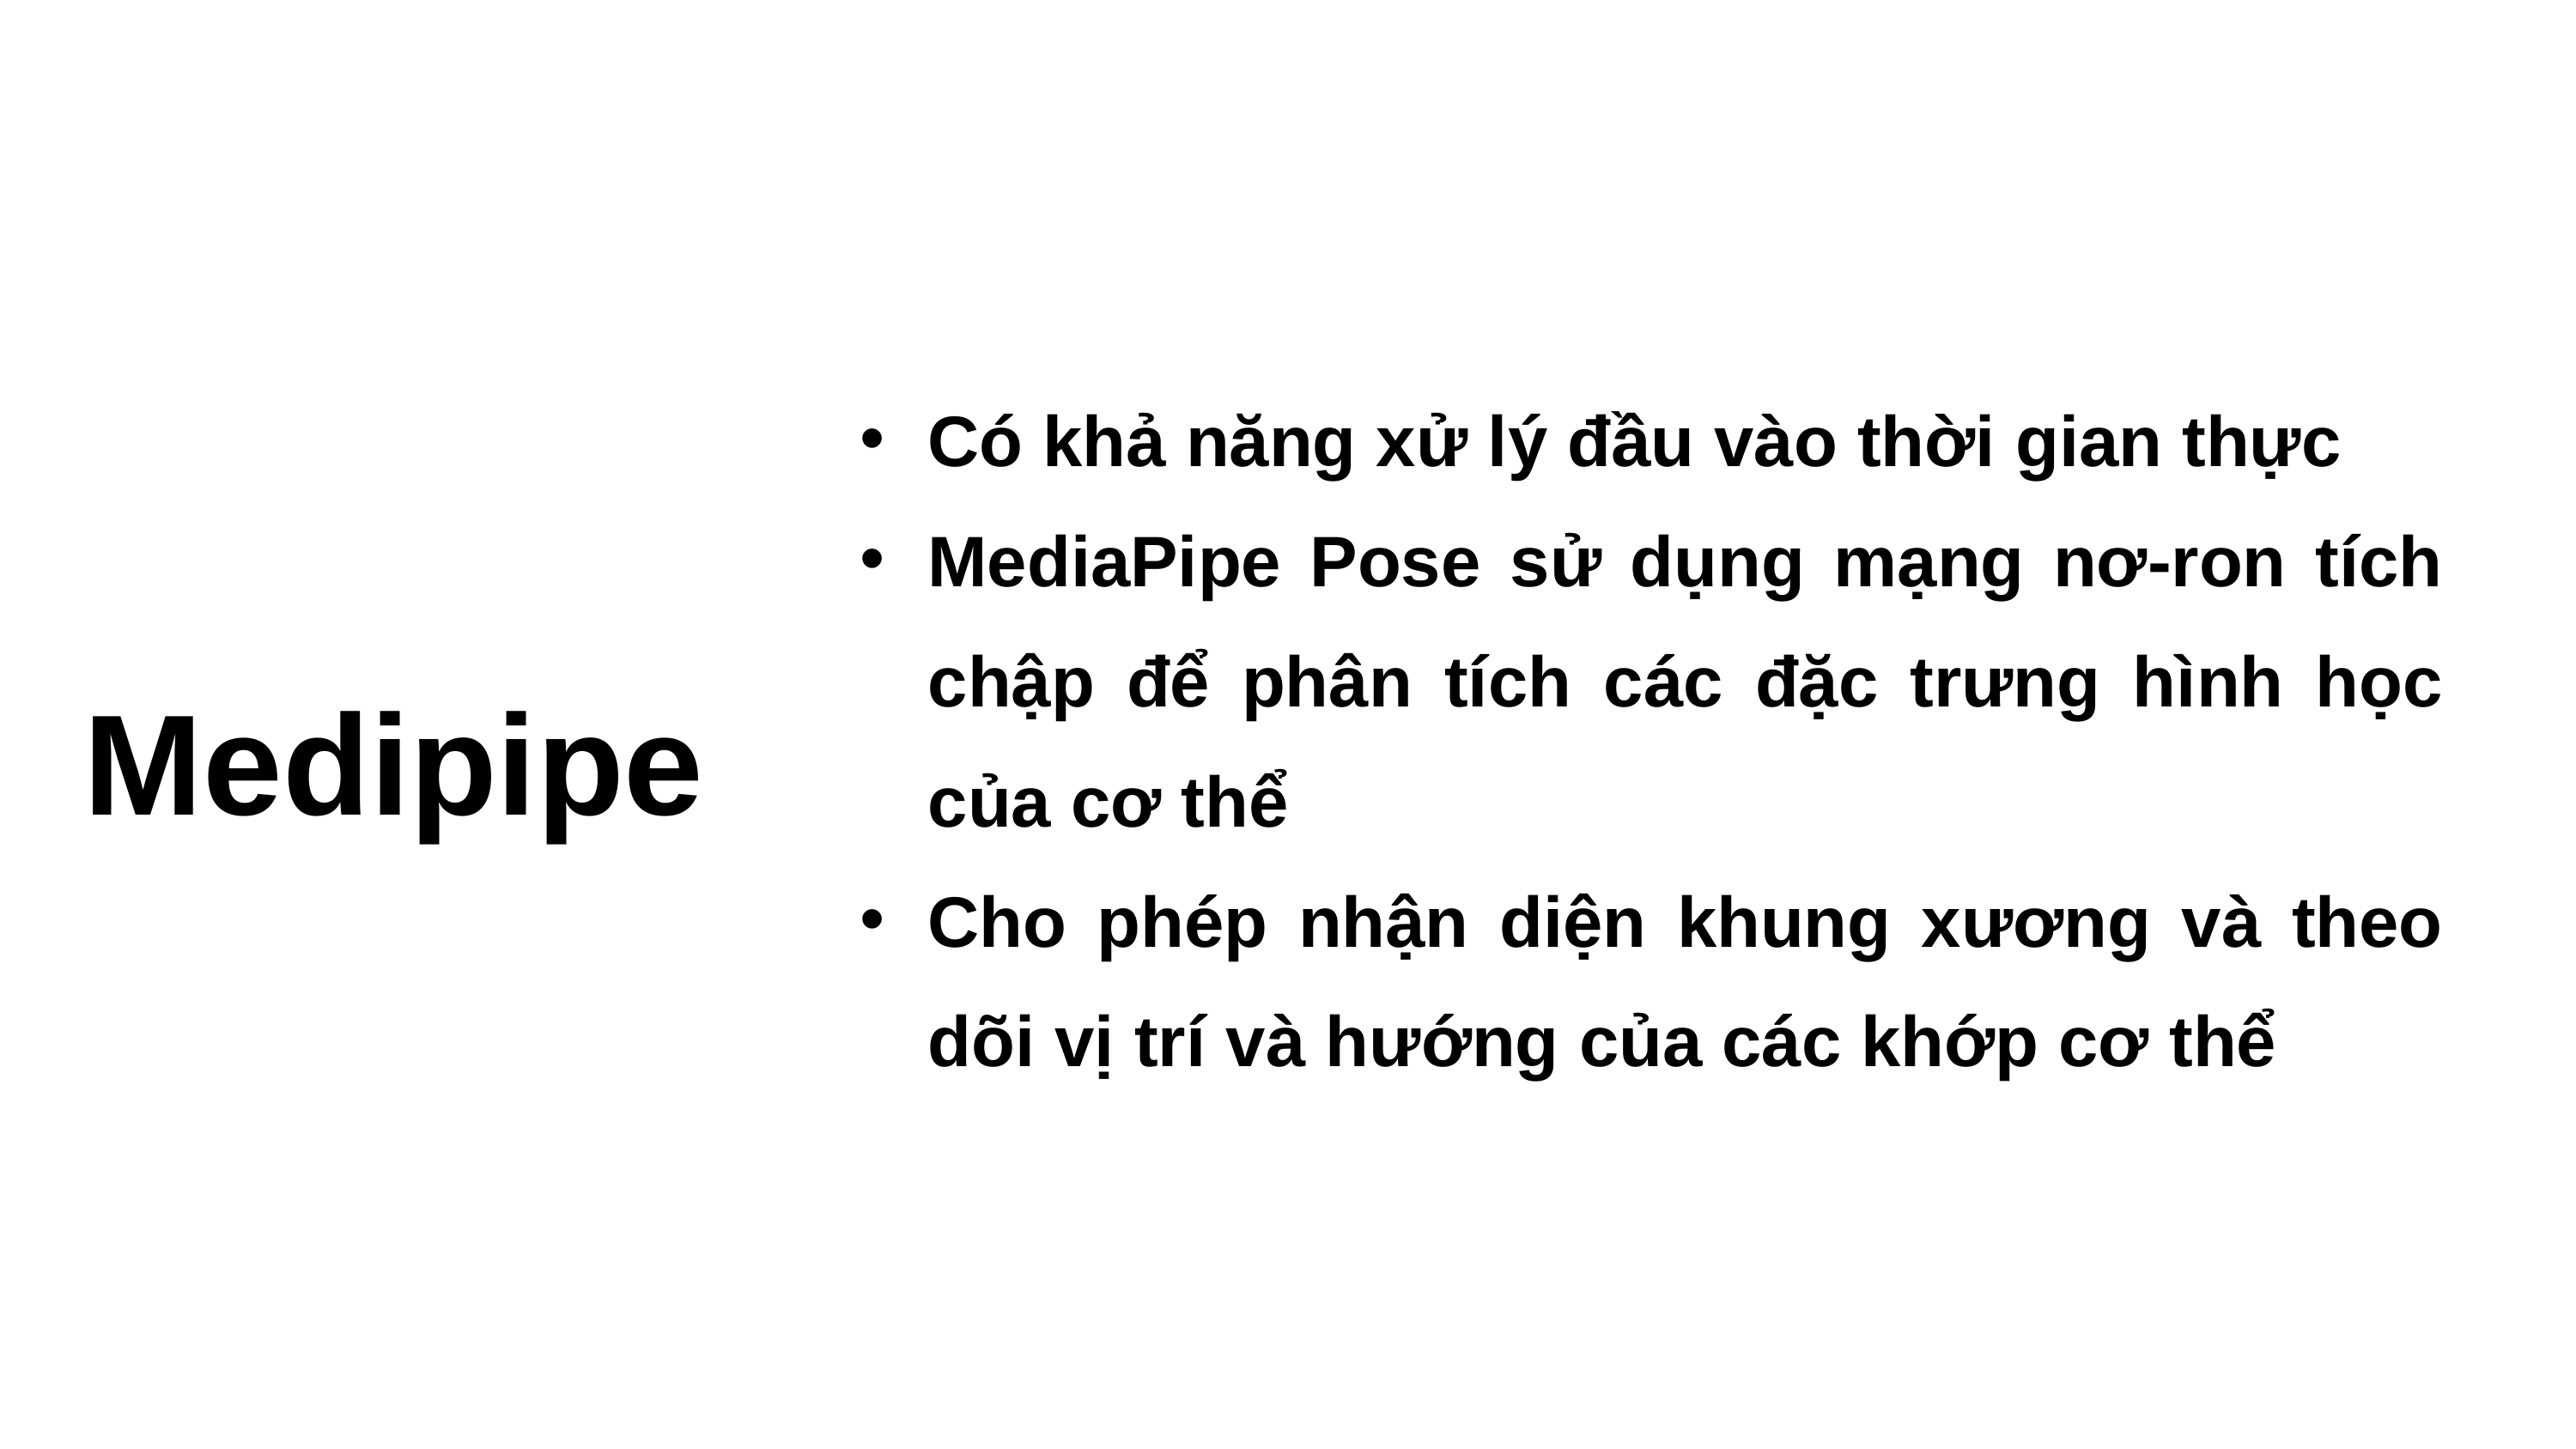

Có khả năng xử lý đầu vào thời gian thực
MediaPipe Pose sử dụng mạng nơ-ron tích chập để phân tích các đặc trưng hình học của cơ thể
Cho phép nhận diện khung xương và theo dõi vị trí và hướng của các khớp cơ thể
Medipipe